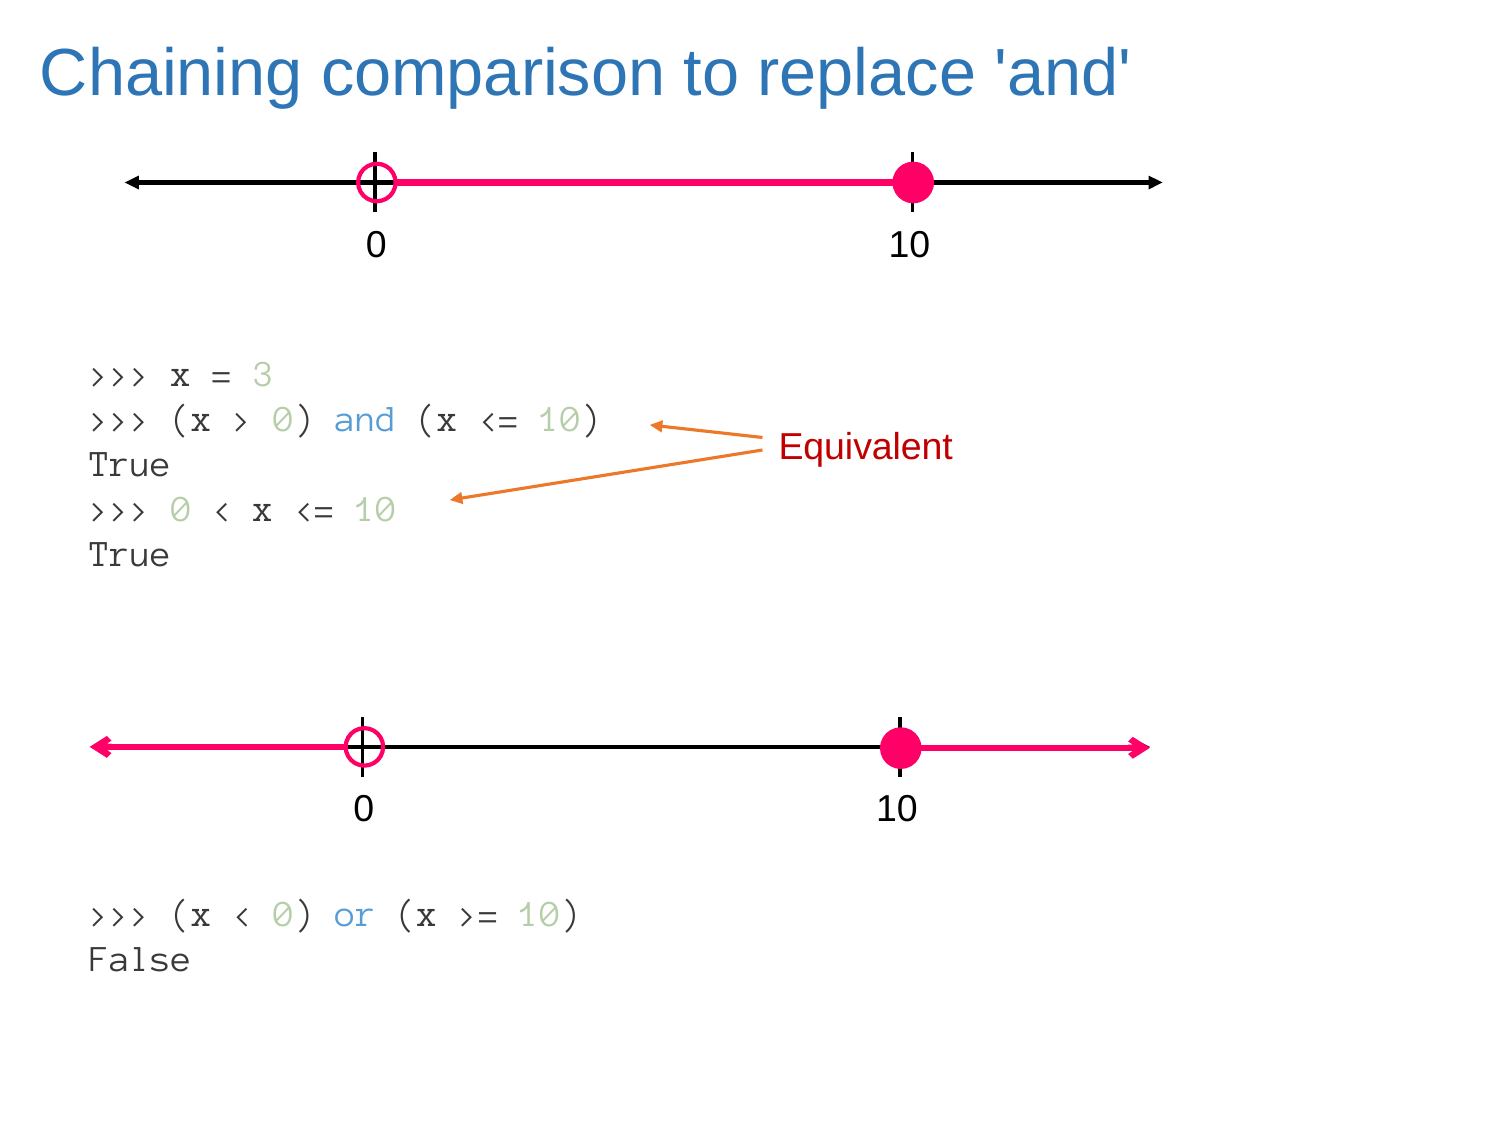

# Chaining comparison to replace 'and'

0                                                10

>>> x = 3
>>> (x > 0) and (x <= 10)
True
>>> 0 < x <= 10
True

>>> (x < 0) or (x >= 10)
False
Equivalent

0                                                10